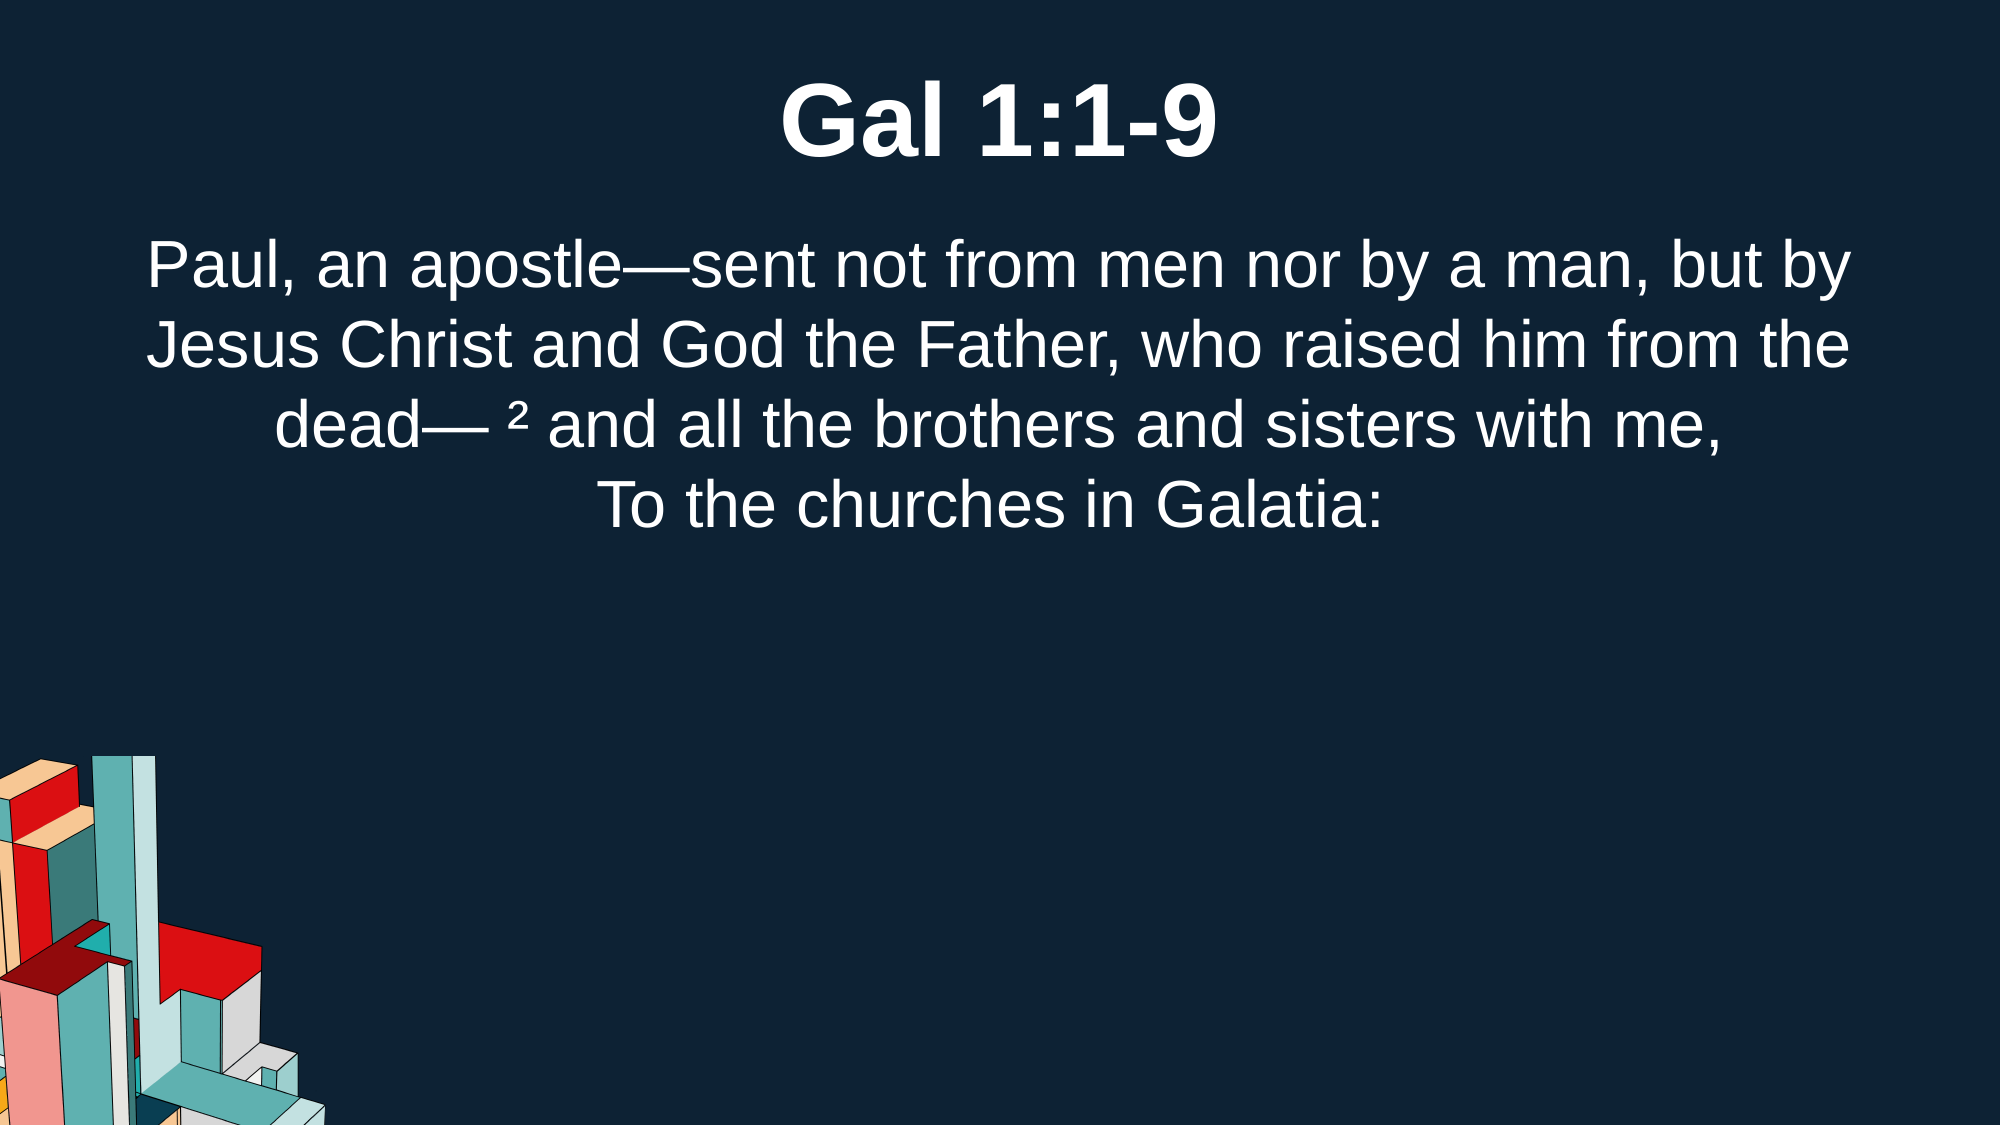

Gal 1:1-9
Paul, an apostle—sent not from men nor by a man, but by Jesus Christ and God the Father, who raised him from the dead— ² and all the brothers and sisters with me,
To the churches in Galatia: